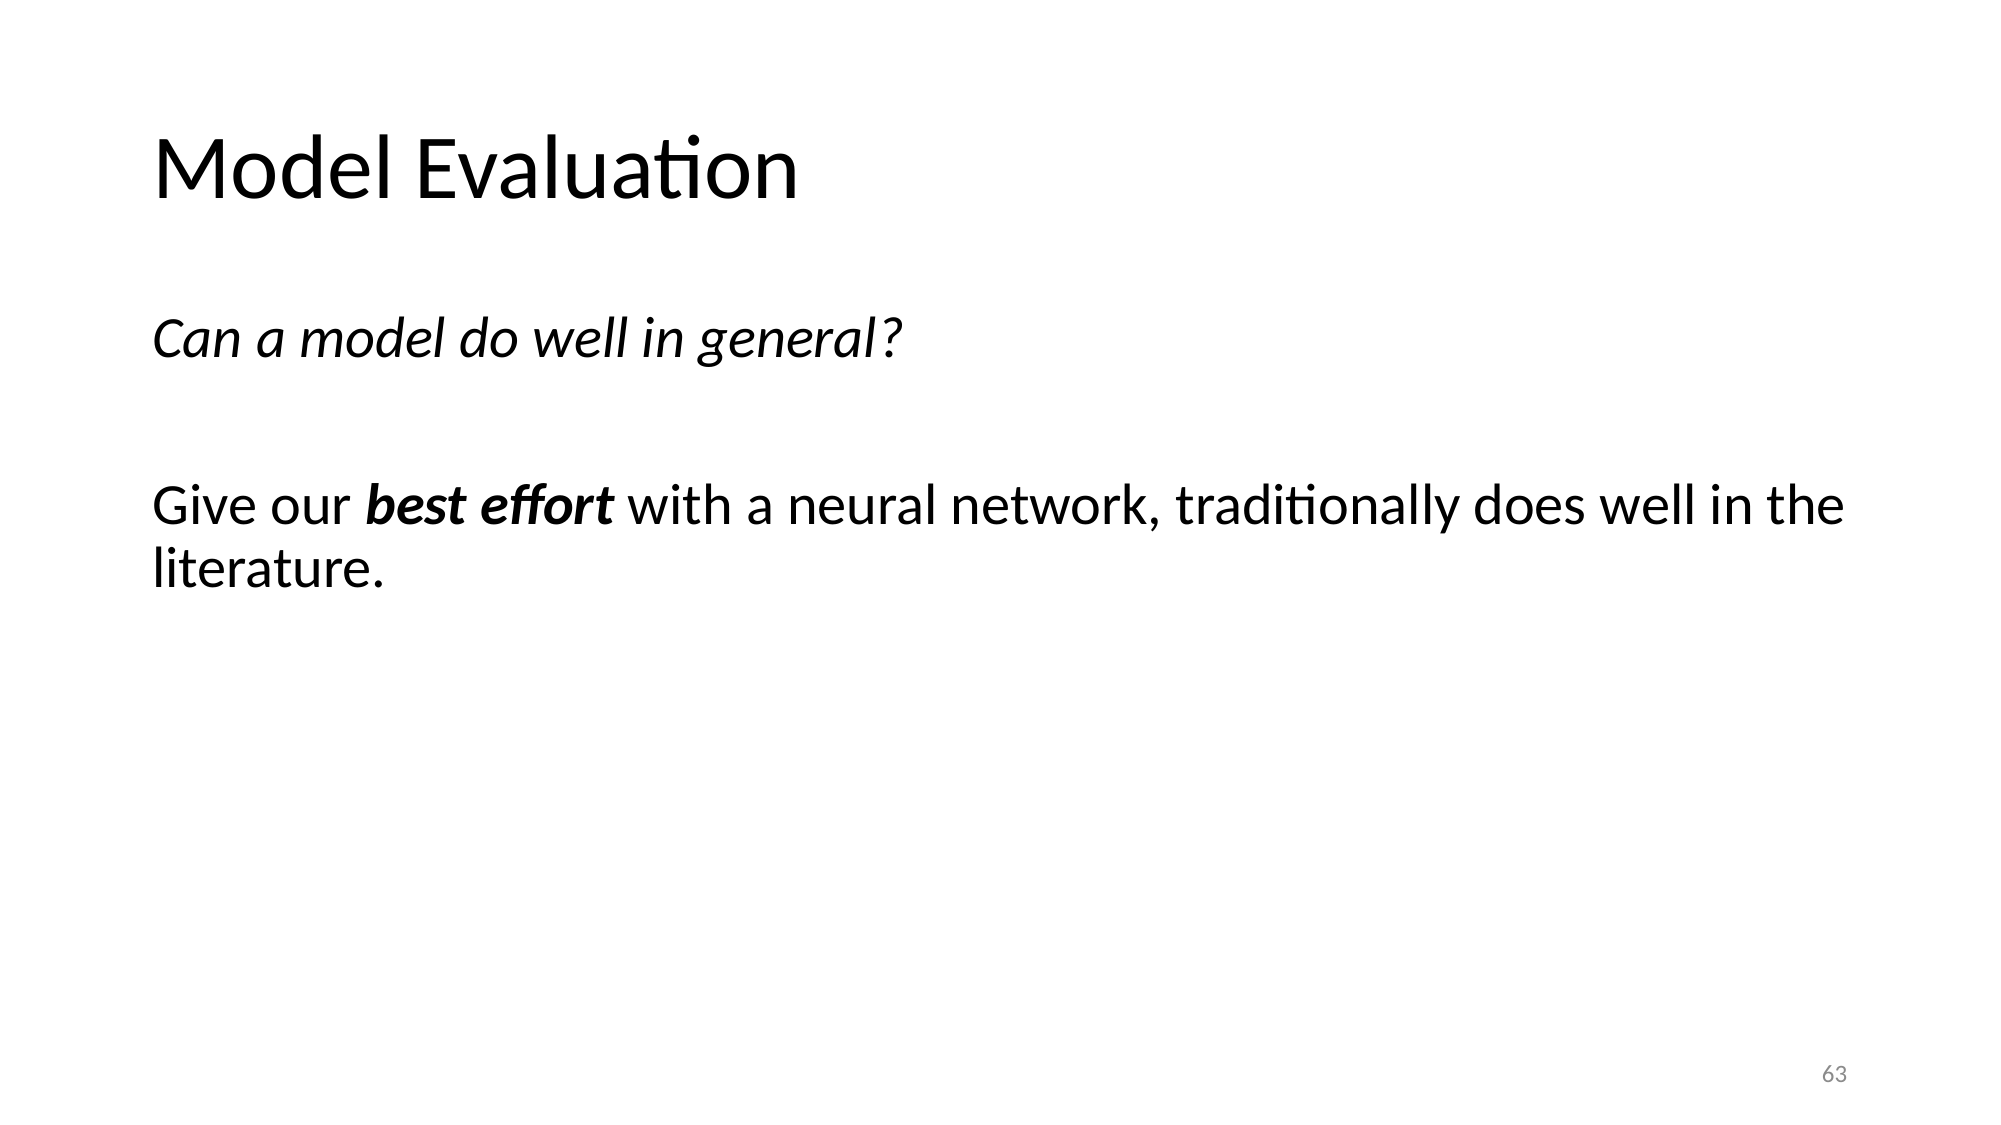

# Model Evaluation
Can a model do well in general?

Give our best effort with a neural network, traditionally does well in the literature.
63